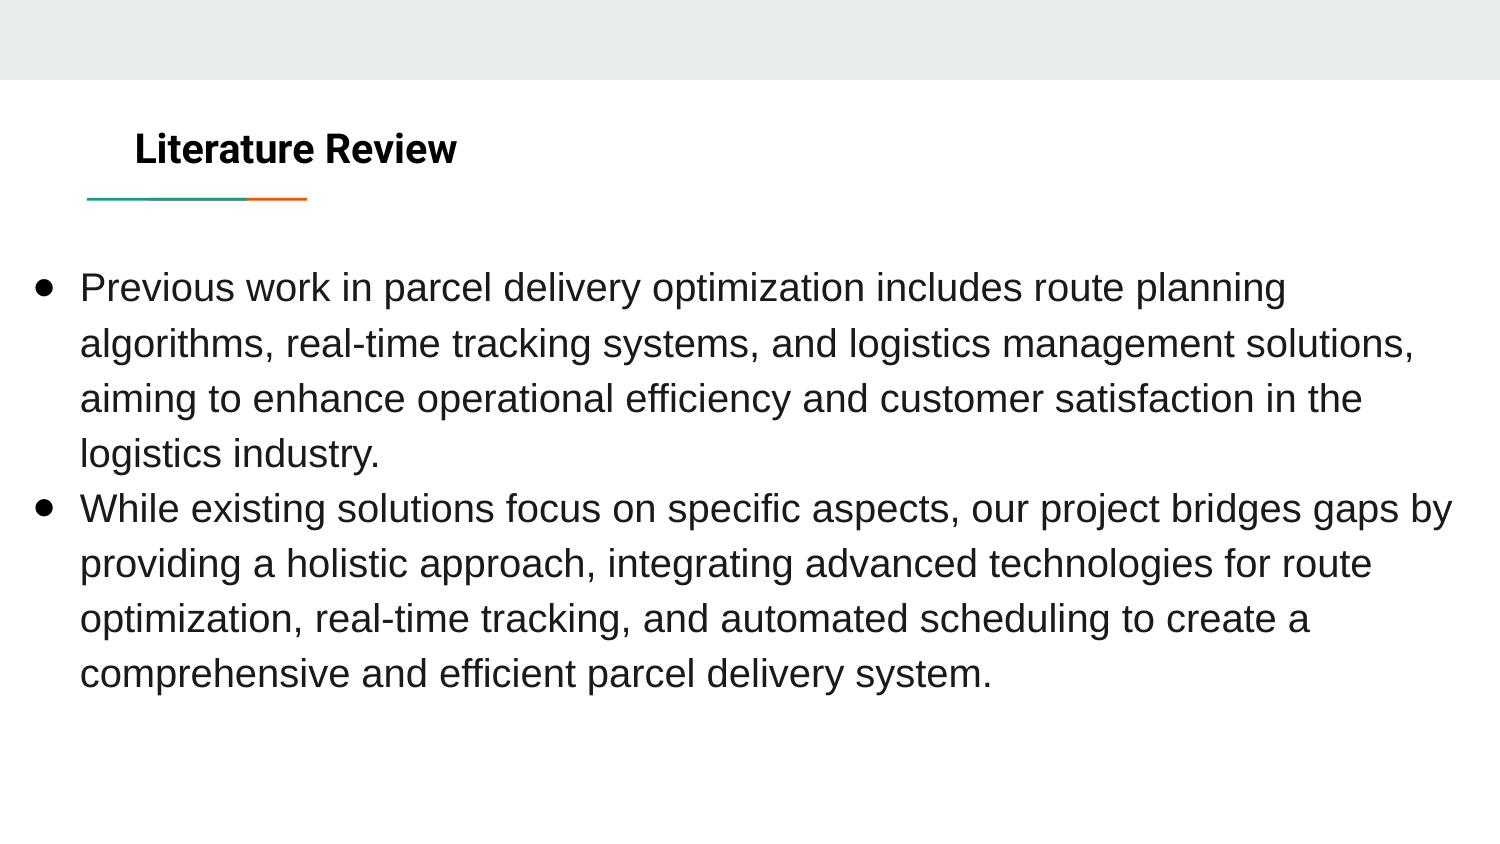

# Literature Review

Previous work in parcel delivery optimization includes route planning algorithms, real-time tracking systems, and logistics management solutions, aiming to enhance operational efficiency and customer satisfaction in the logistics industry.
While existing solutions focus on specific aspects, our project bridges gaps by providing a holistic approach, integrating advanced technologies for route optimization, real-time tracking, and automated scheduling to create a comprehensive and efficient parcel delivery system.